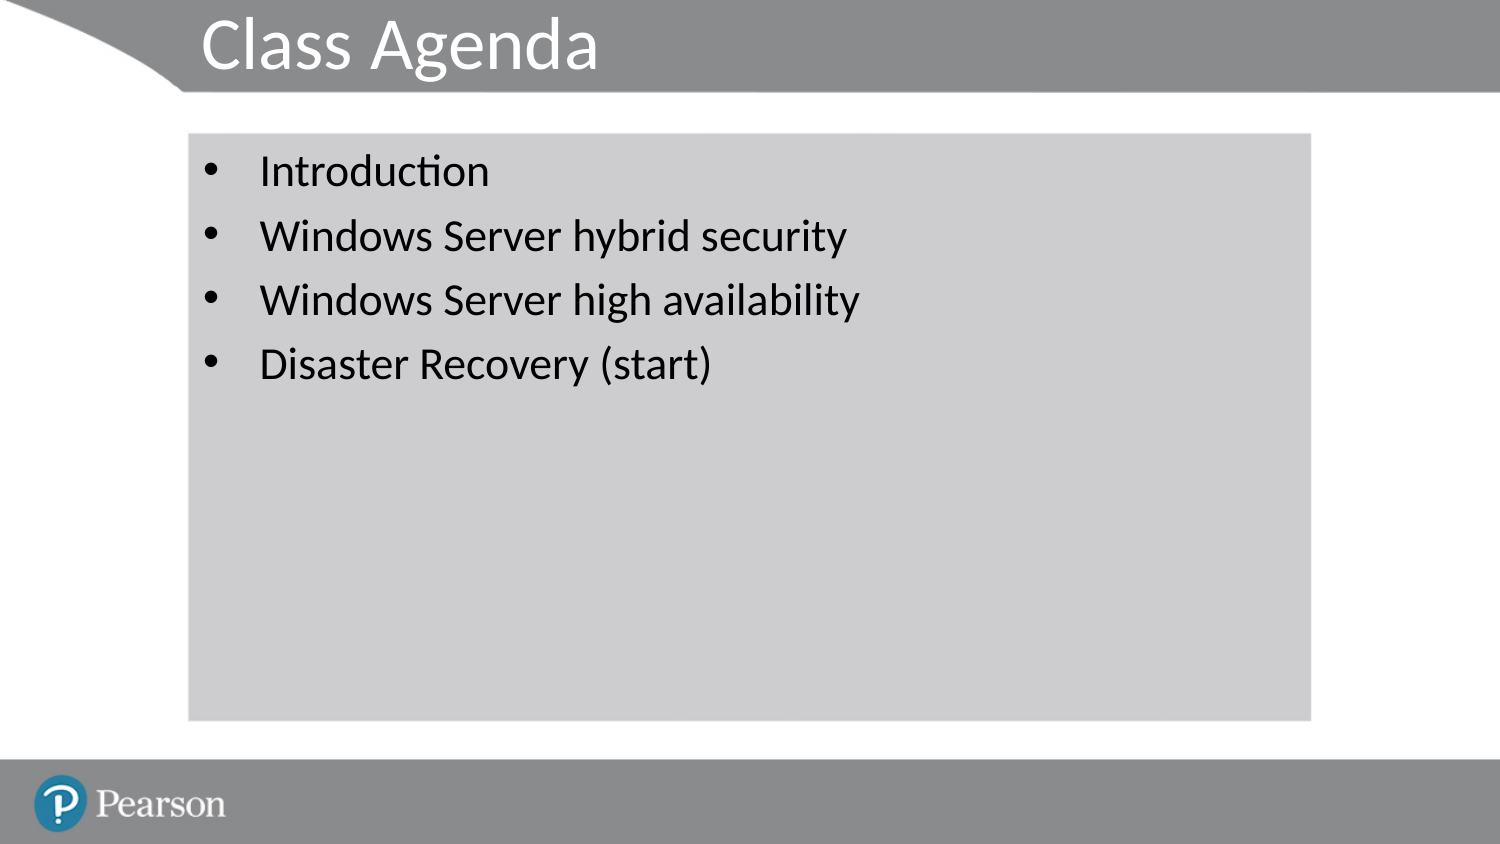

# Class Agenda
Introduction
Windows Server hybrid security
Windows Server high availability
Disaster Recovery (start)